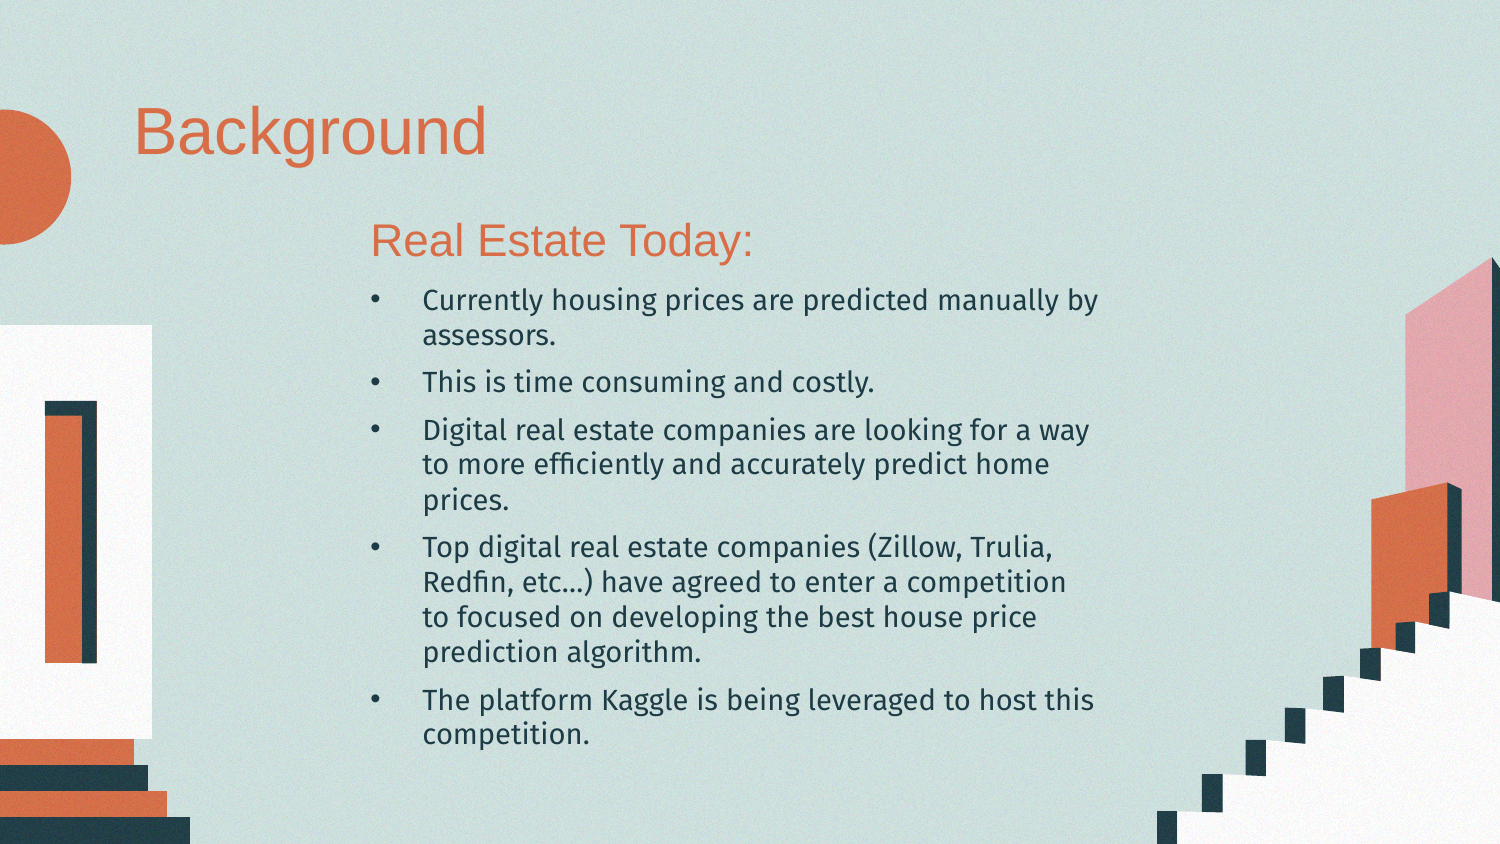

# Background
Real Estate Today:
Currently housing prices are predicted manually by assessors.
This is time consuming and costly.
Digital real estate companies are looking for a way to more efficiently and accurately predict home prices.
Top digital real estate companies (Zillow, Trulia, Redfin, etc…) have agreed to enter a competition to focused on developing the best house price prediction algorithm.
The platform Kaggle is being leveraged to host this competition.